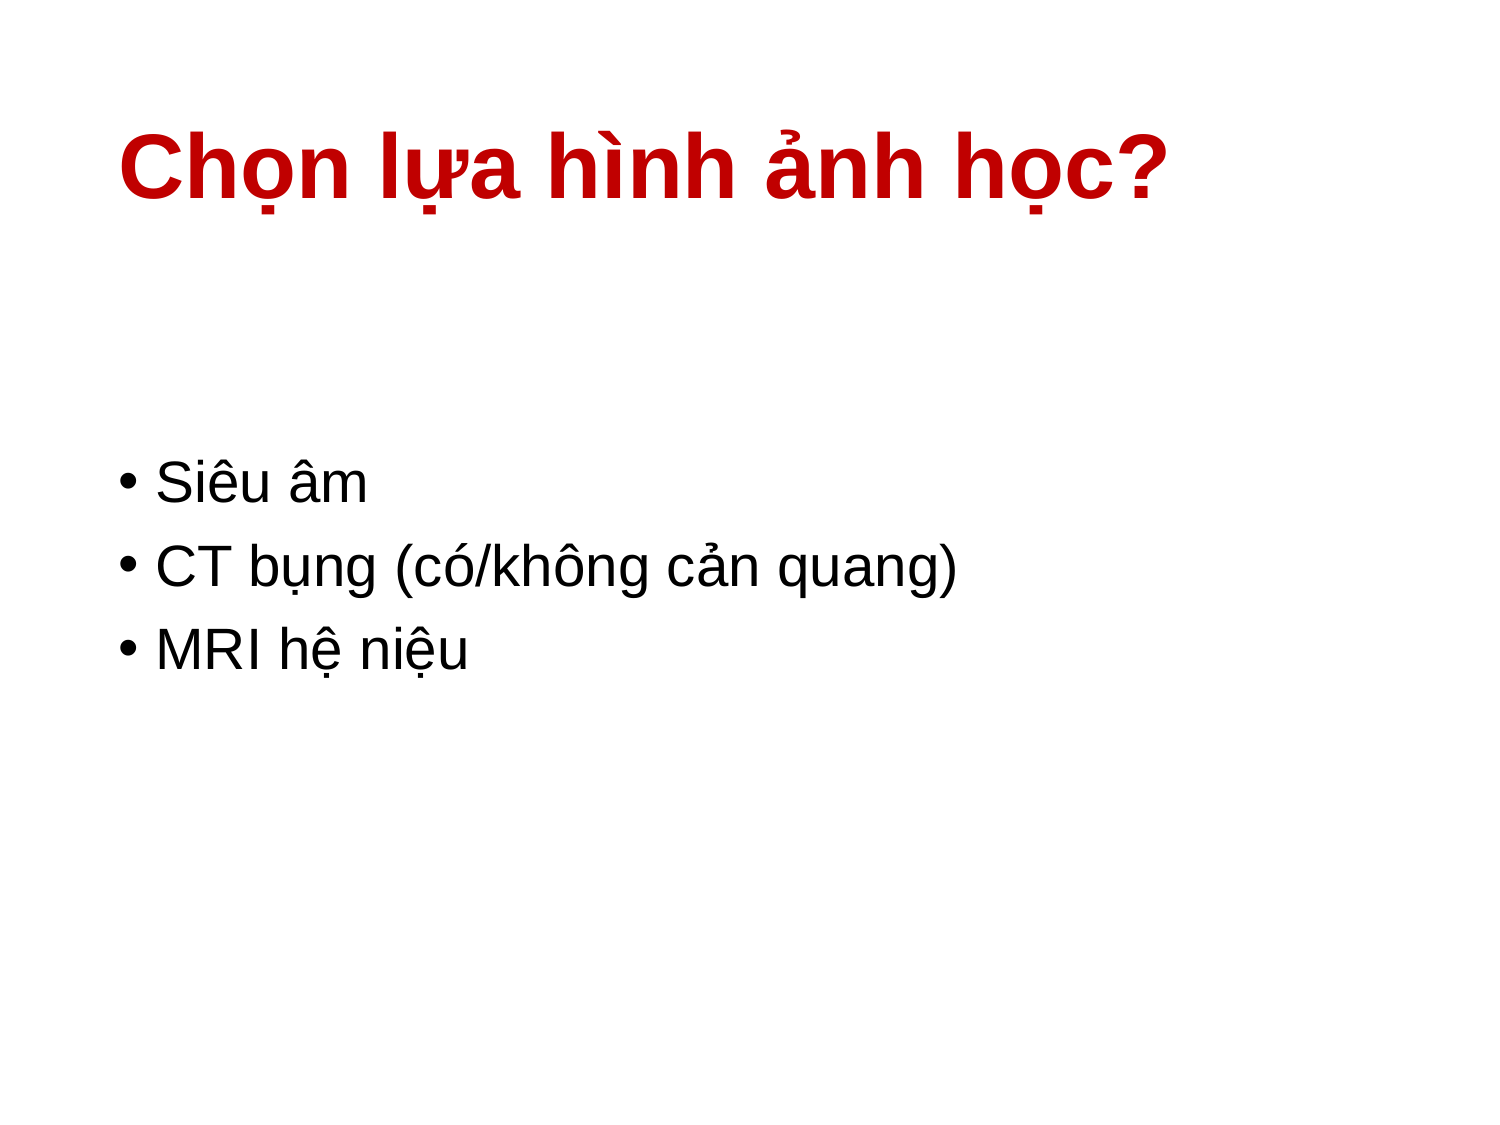

# Chọn lựa hình ảnh học?
Siêu âm
CT bụng (có/không cản quang)
MRI hệ niệu